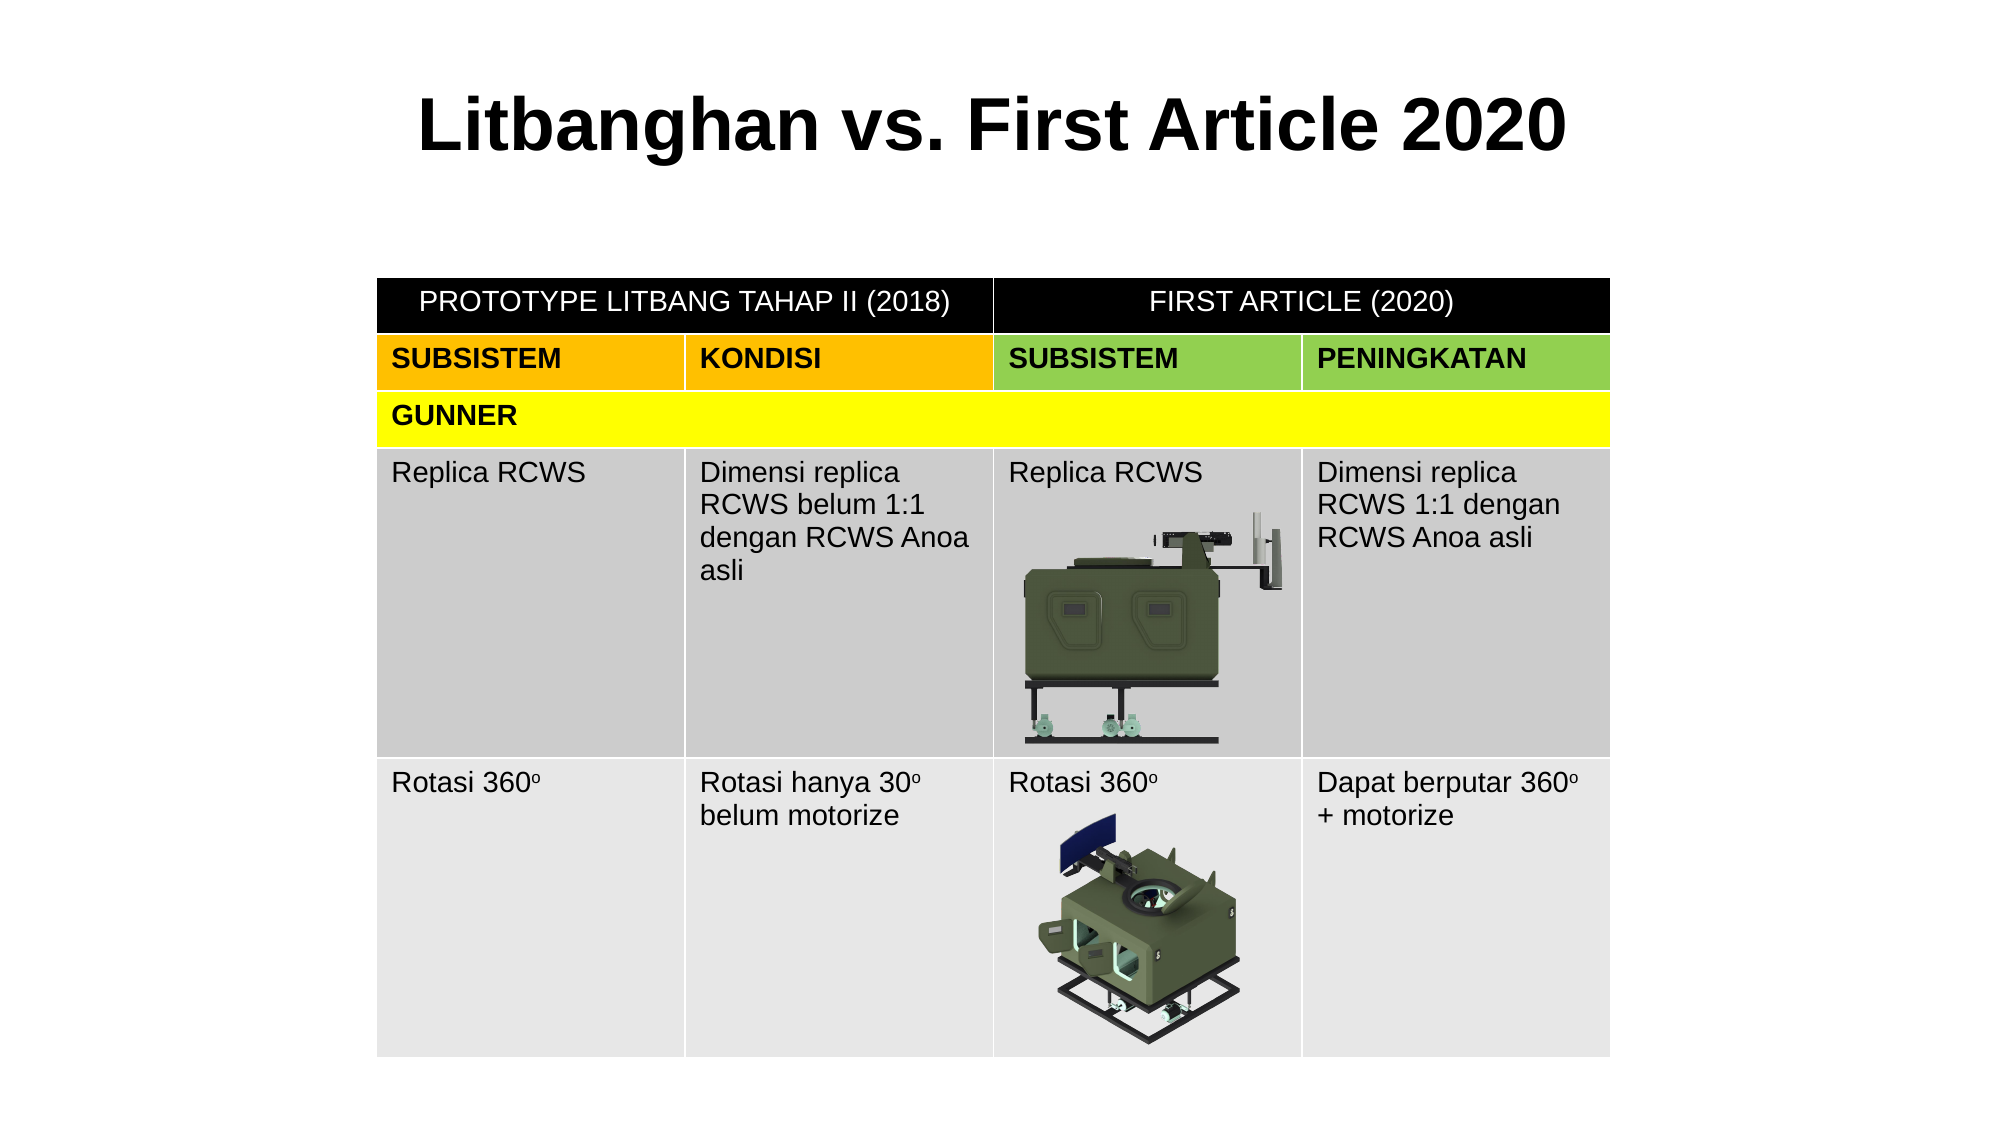

# Litbanghan vs. First Article 2020
| PROTOTYPE LITBANG TAHAP II (2018) |  | FIRST ARTICLE (2020) |  |
| --- | --- | --- | --- |
| SUBSISTEM | KONDISI | SUBSISTEM | PENINGKATAN |
| GUNNER |  |  |  |
| Replica RCWS | Dimensi replica RCWS belum 1:1 dengan RCWS Anoa asli | Replica RCWS | Dimensi replica RCWS 1:1 dengan RCWS Anoa asli |
| Rotasi 360o | Rotasi hanya 30o belum motorize | Rotasi 360o | Dapat berputar 360o + motorize |